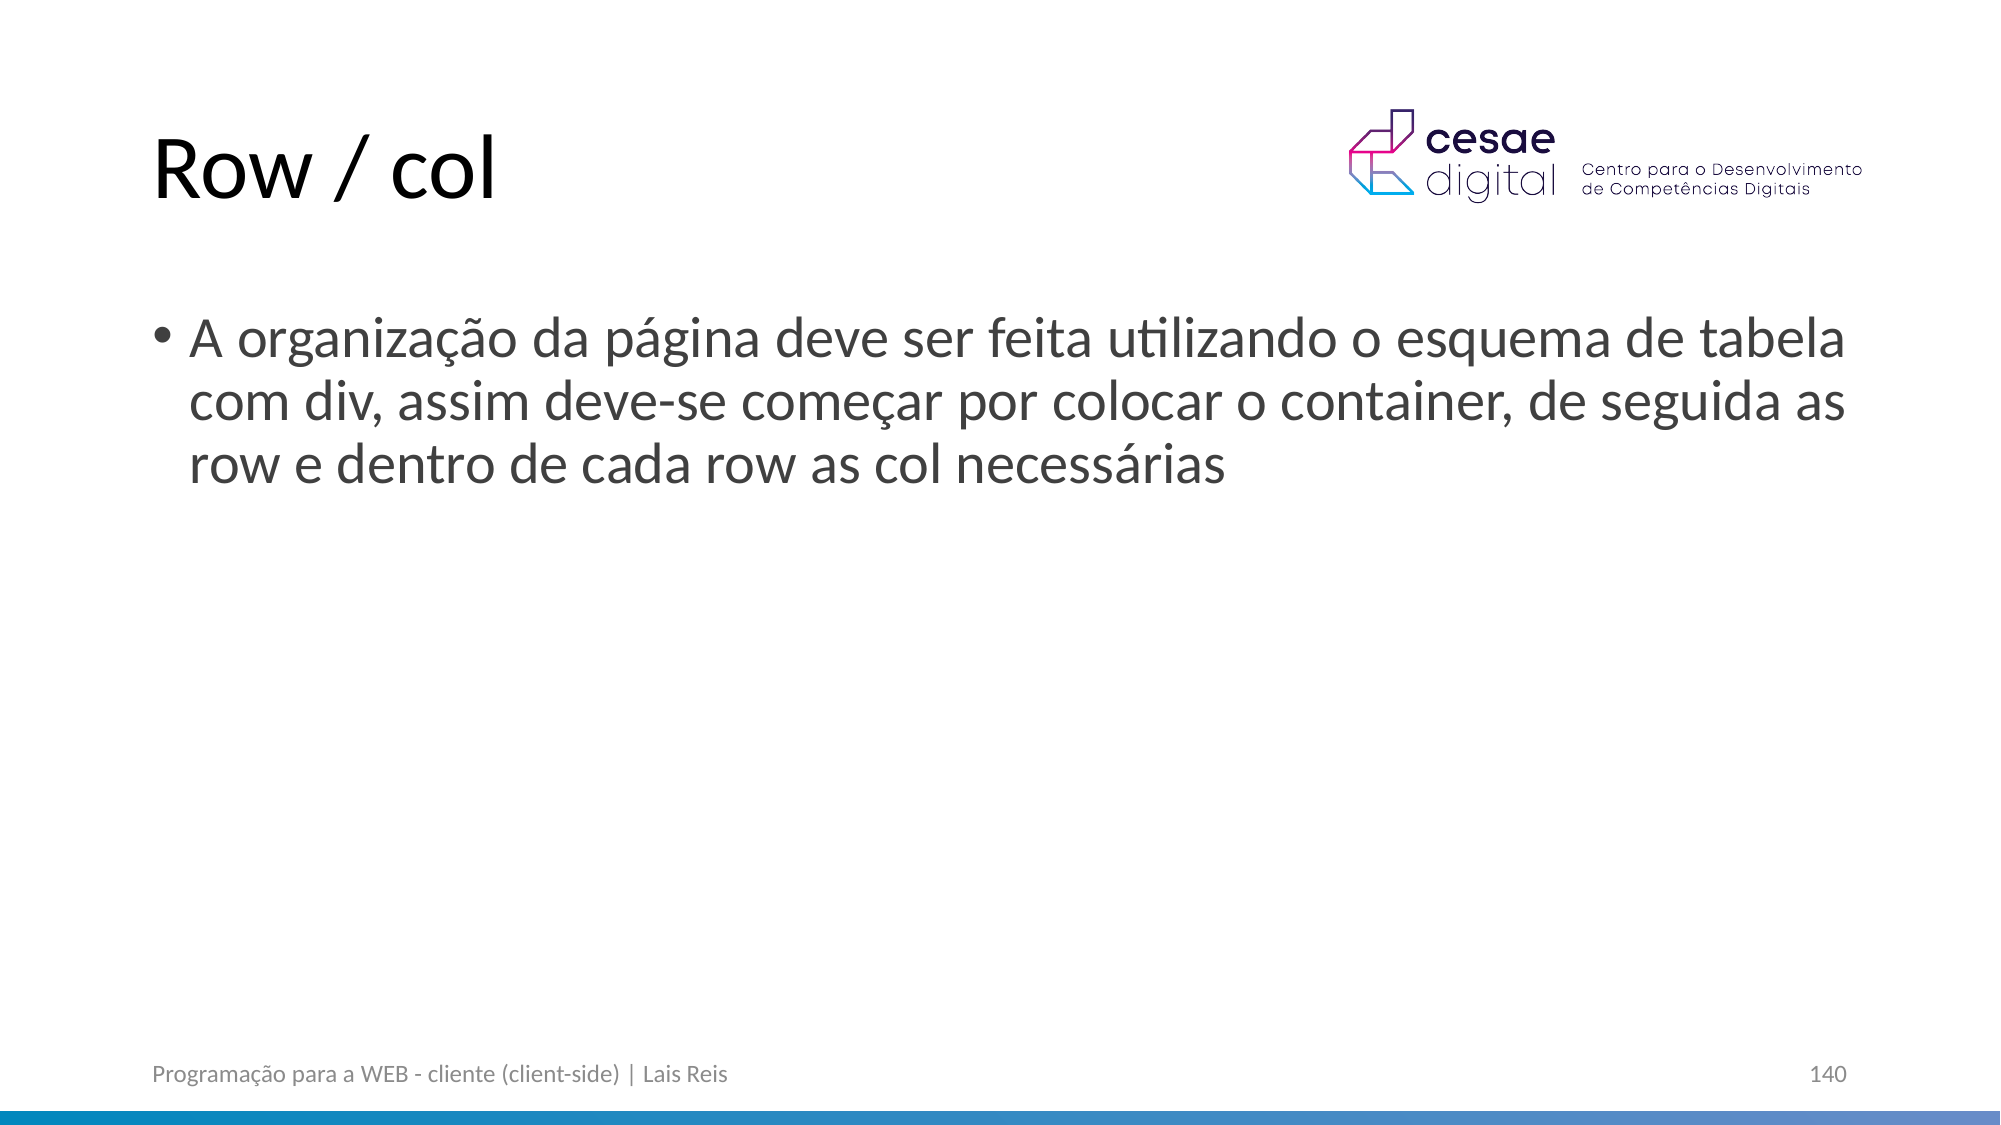

# Row / col
A organização da página deve ser feita utilizando o esquema de tabela com div, assim deve-se começar por colocar o container, de seguida as row e dentro de cada row as col necessárias
Programação para a WEB - cliente (client-side) | Lais Reis
140